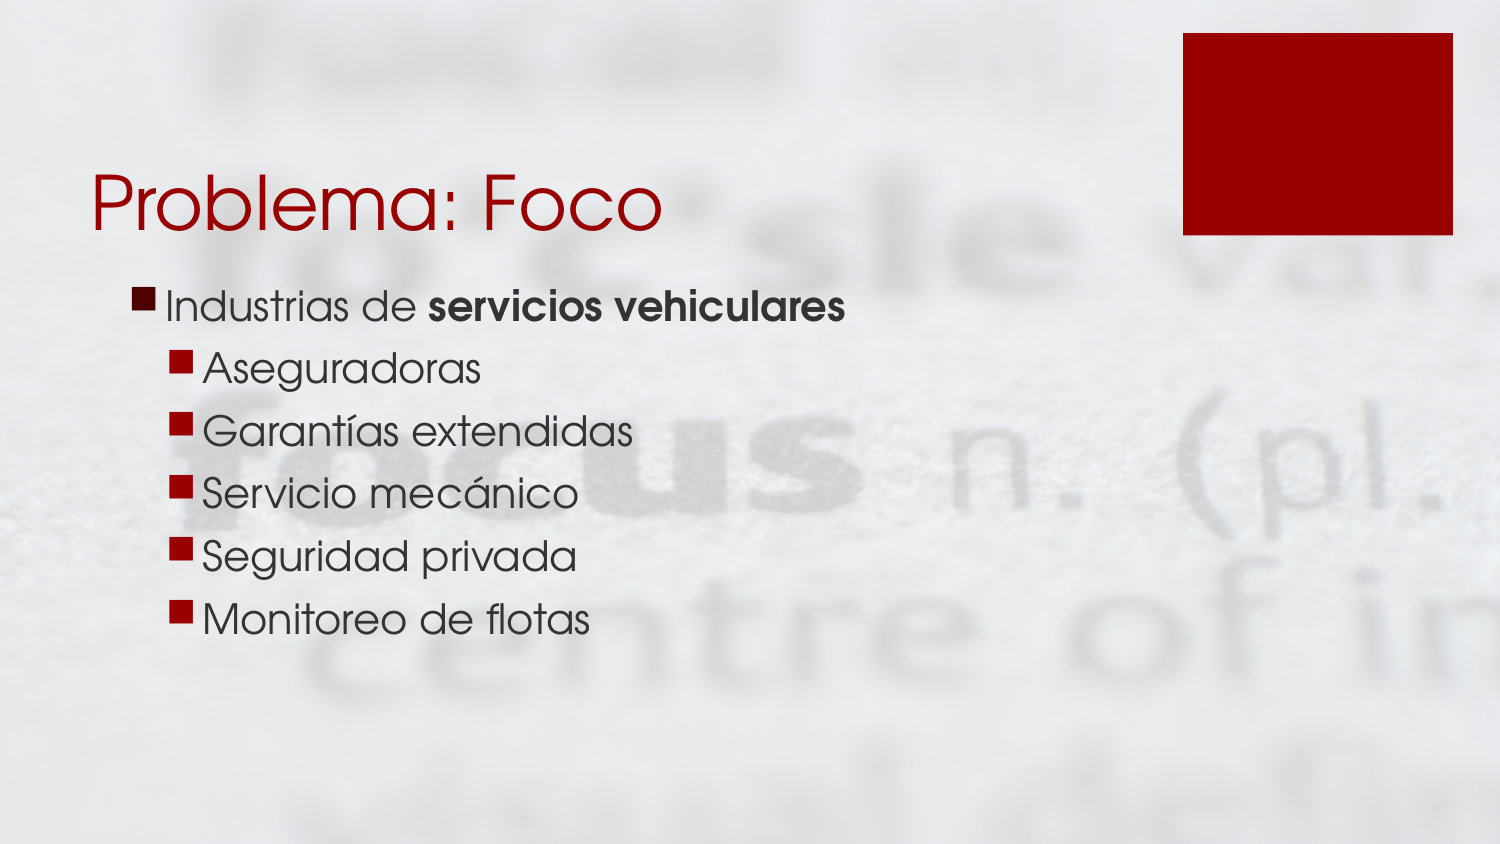

# Problema: Foco
Industrias de servicios vehiculares
Aseguradoras
Garantías extendidas
Servicio mecánico
Seguridad privada
Monitoreo de flotas